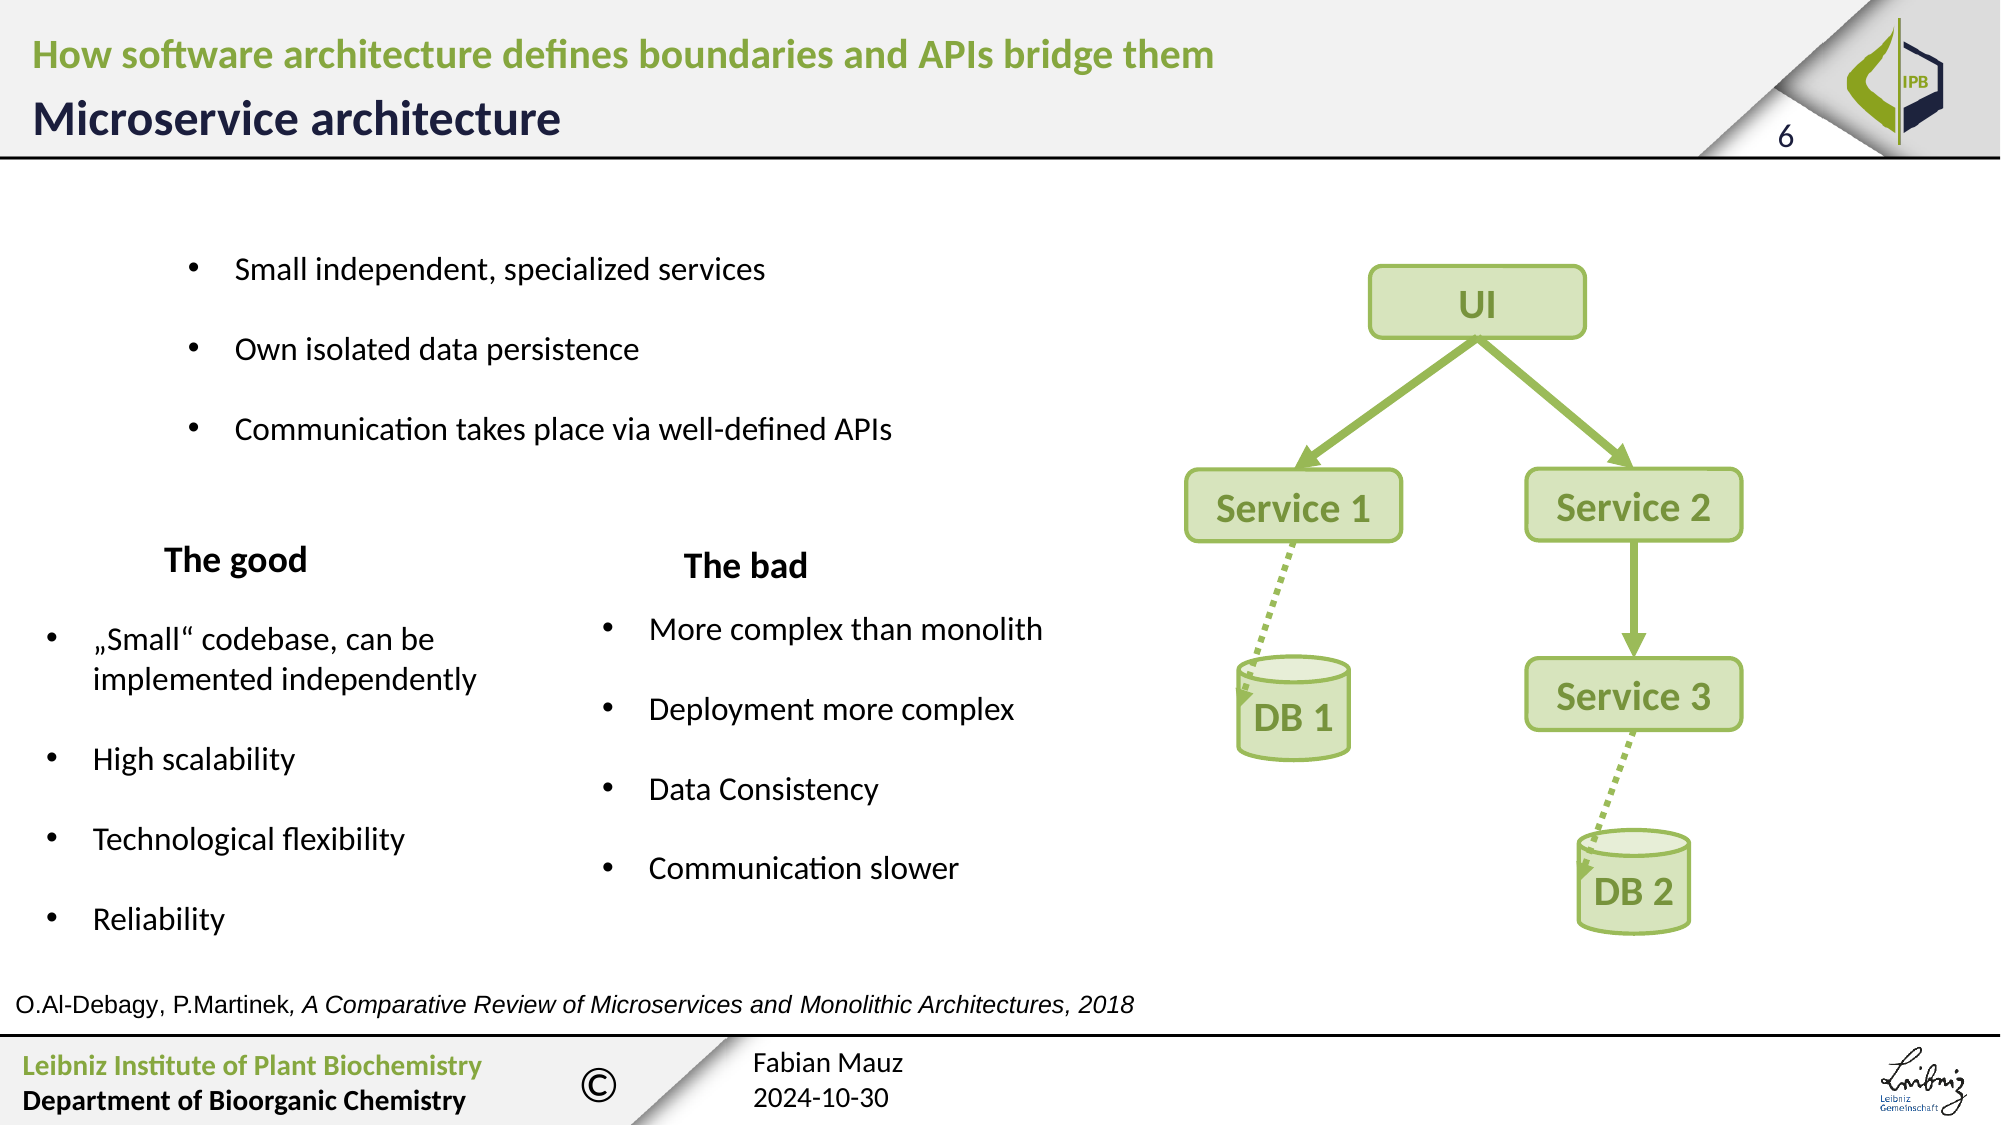

How software architecture defines boundaries and APIs bridge them
Microservice architecture
Small independent, specialized services

Own isolated data persistence

Communication takes place via well-defined APIs
UI
Service 2
Service 1
DB 1
Service 3
DB 2
The good
The bad
More complex than monolith

Deployment more complex

Data Consistency

Communication slower
„Small“ codebase, can be implemented independently

High scalability

Technological flexibility

Reliability
O.Al-Debagy, P.Martinek, A Comparative Review of Microservices and Monolithic Architectures, 2018